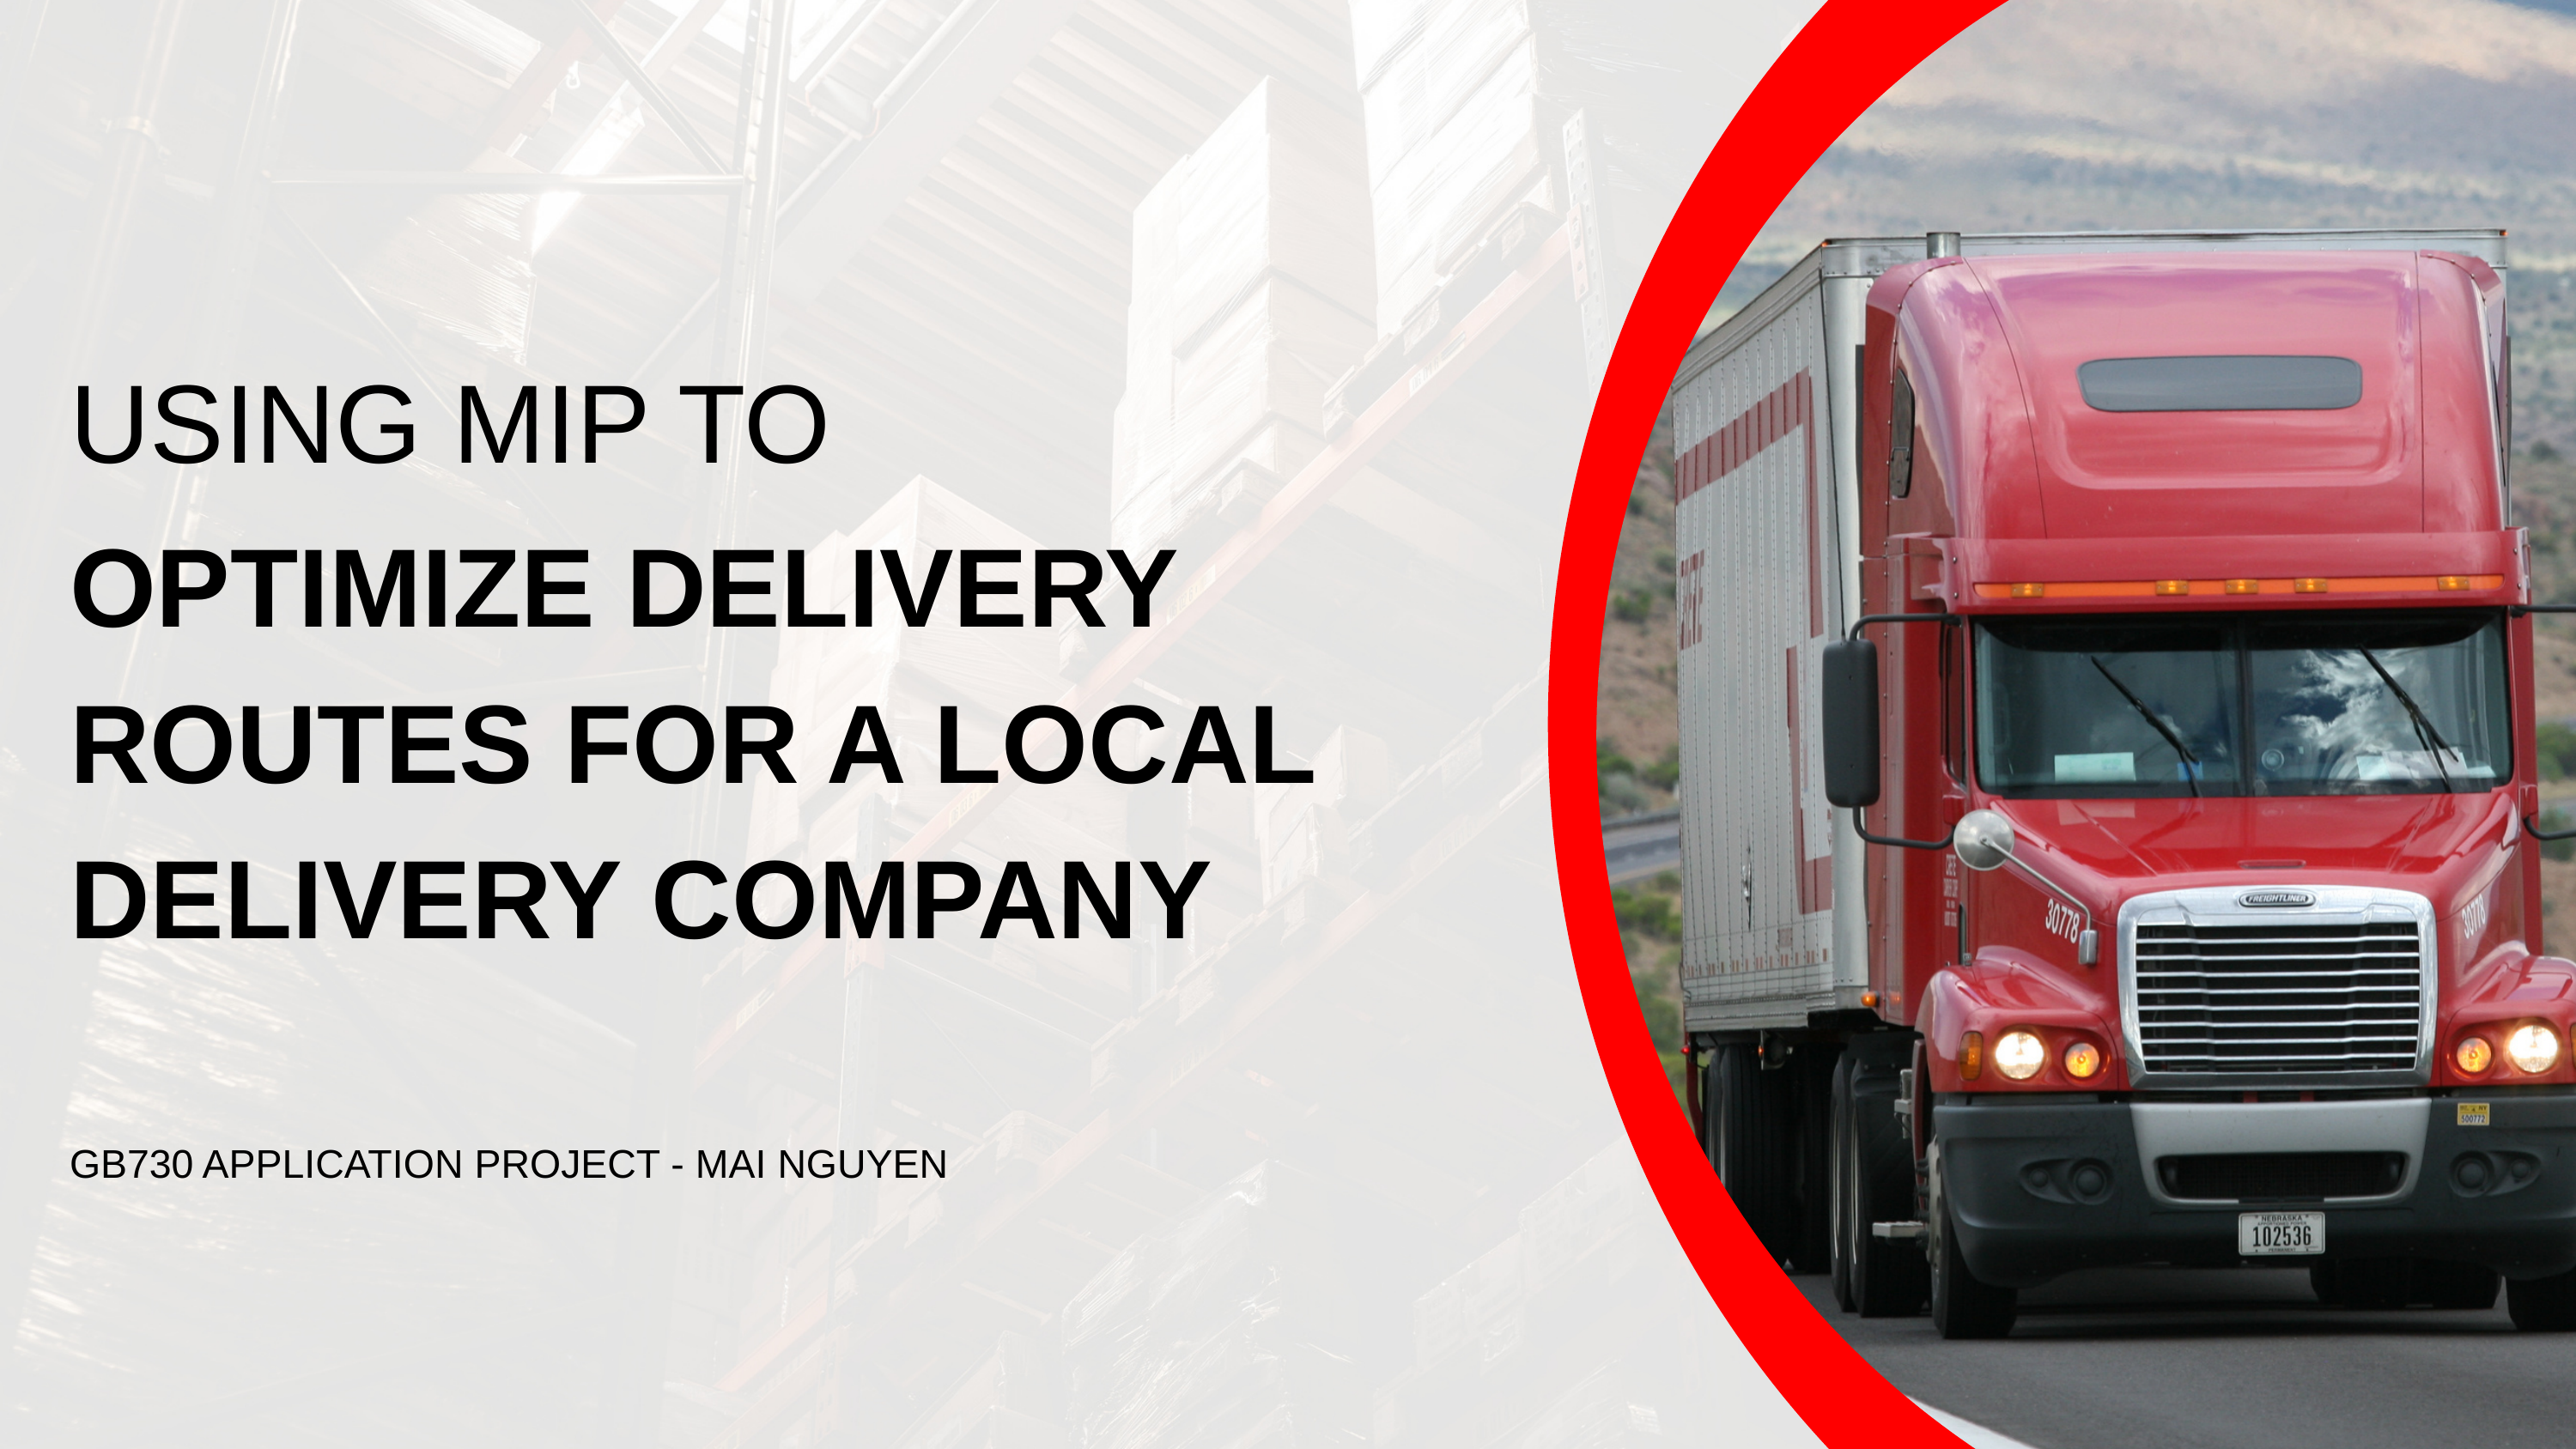

USING MIP TO
OPTIMIZE DELIVERY ROUTES FOR A LOCAL
DELIVERY COMPANY
GB730 APPLICATION PROJECT - MAI NGUYEN